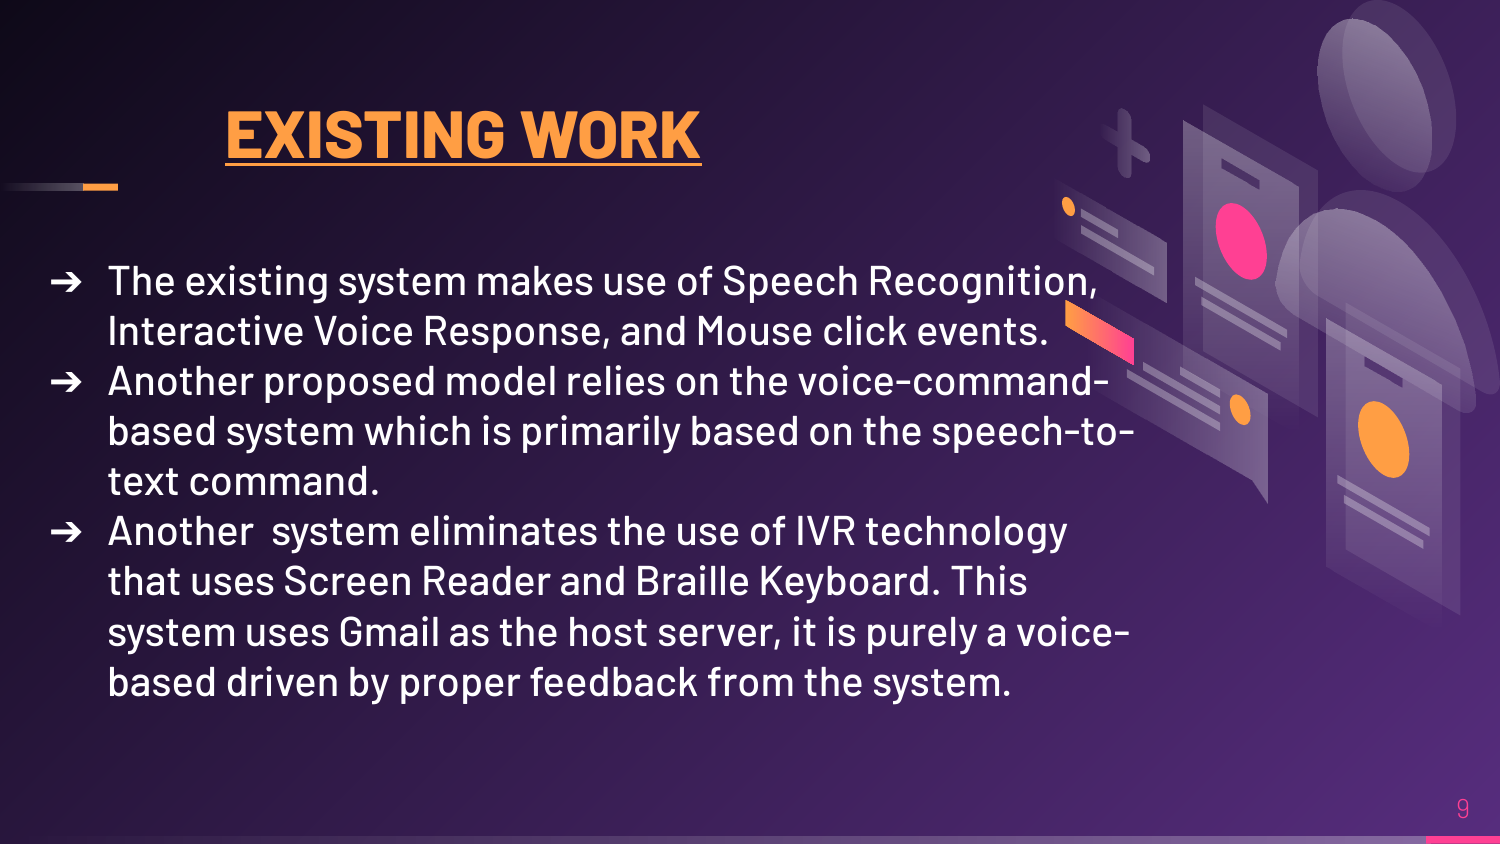

# EXISTING WORK

The existing system makes use of Speech Recognition, Interactive Voice Response, and Mouse click events.
Another proposed model relies on the voice-command-
based system which is primarily based on the speech-to-
text command.
Another  system eliminates the use of IVR technology that uses Screen Reader and Braille Keyboard. This system uses Gmail as the host server, it is purely a voice-based driven by proper feedback from the system.

9